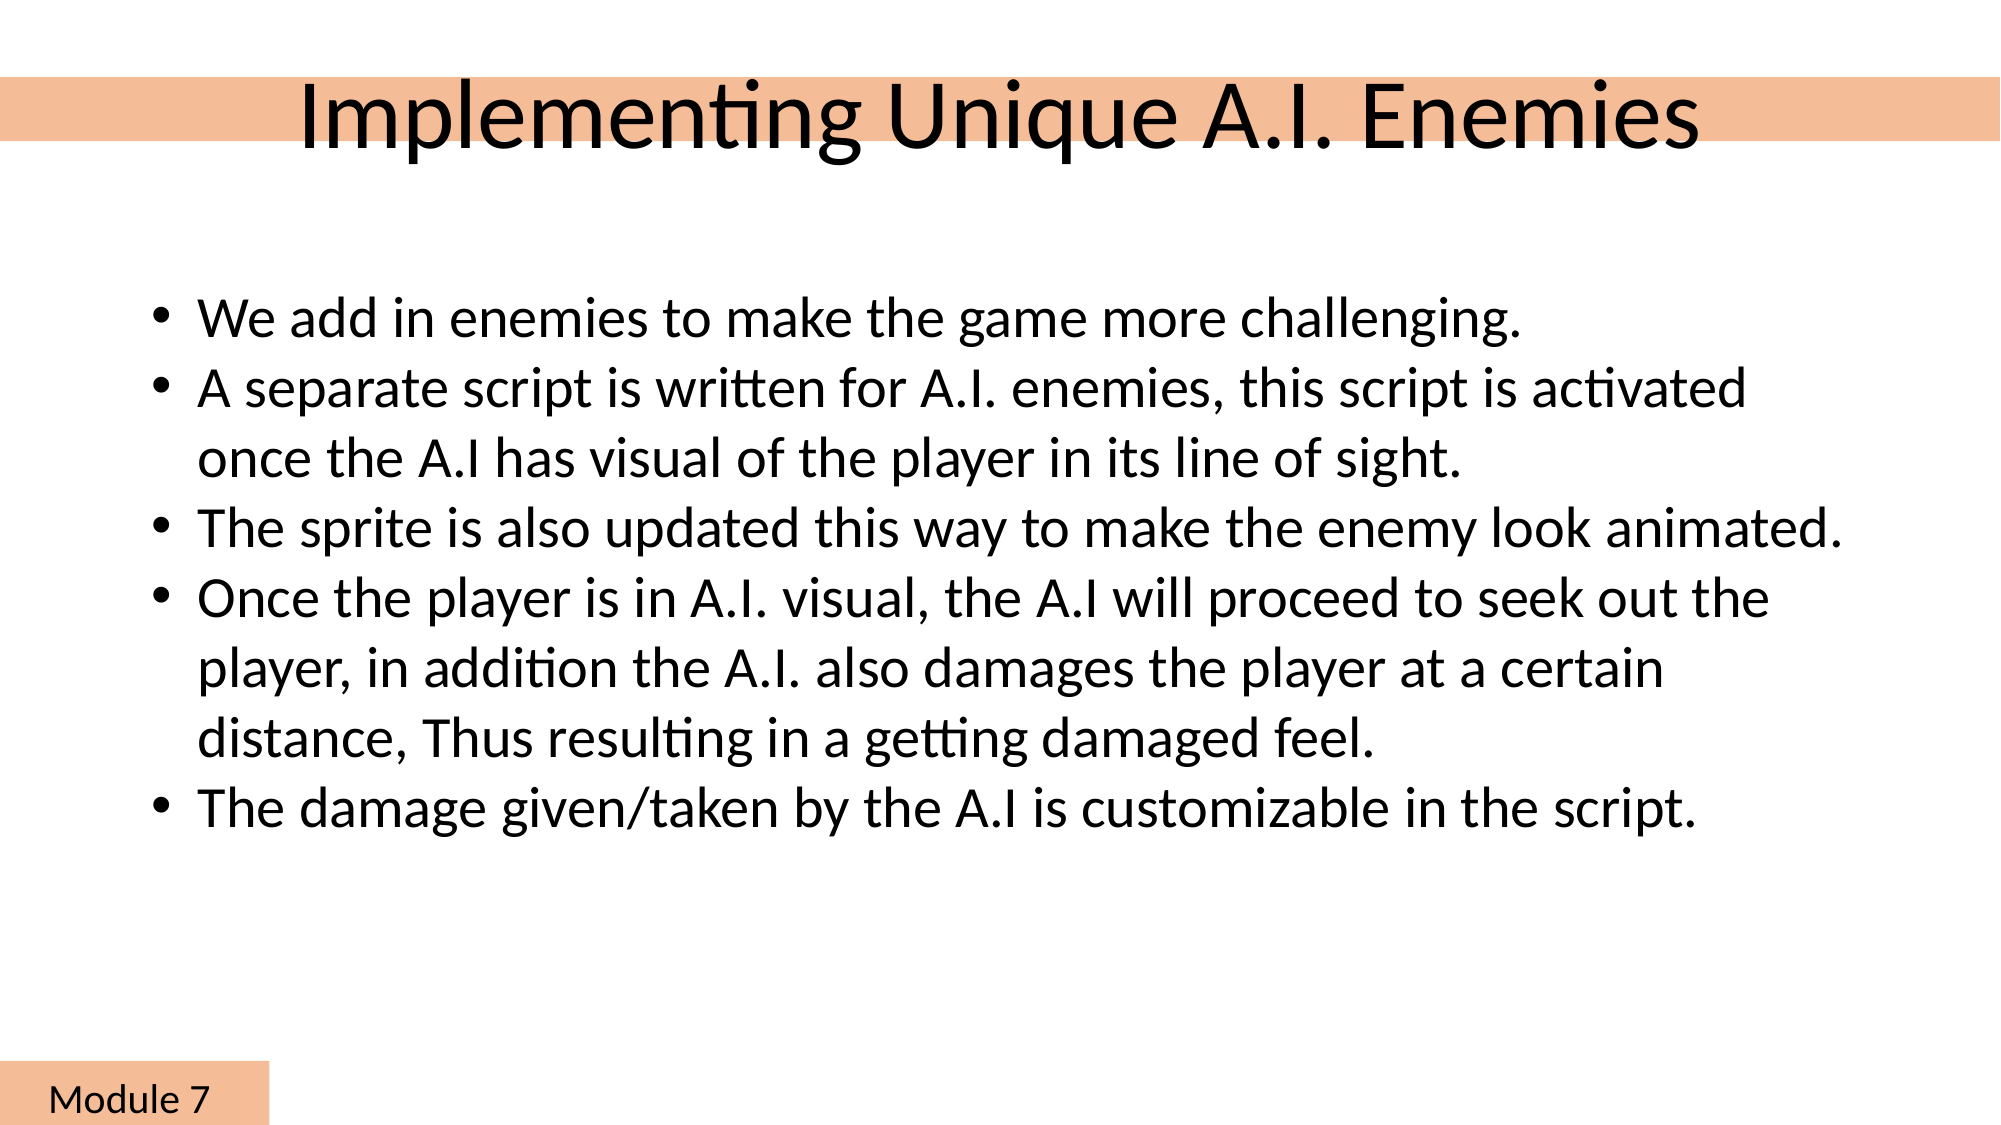

Implementing Unique A.I. Enemies

We add in enemies to make the game more challenging.
A separate script is written for A.I. enemies, this script is activated once the A.I has visual of the player in its line of sight.
The sprite is also updated this way to make the enemy look animated.
Once the player is in A.I. visual, the A.I will proceed to seek out the player, in addition the A.I. also damages the player at a certain distance, Thus resulting in a getting damaged feel.
The damage given/taken by the A.I is customizable in the script.

Module 7